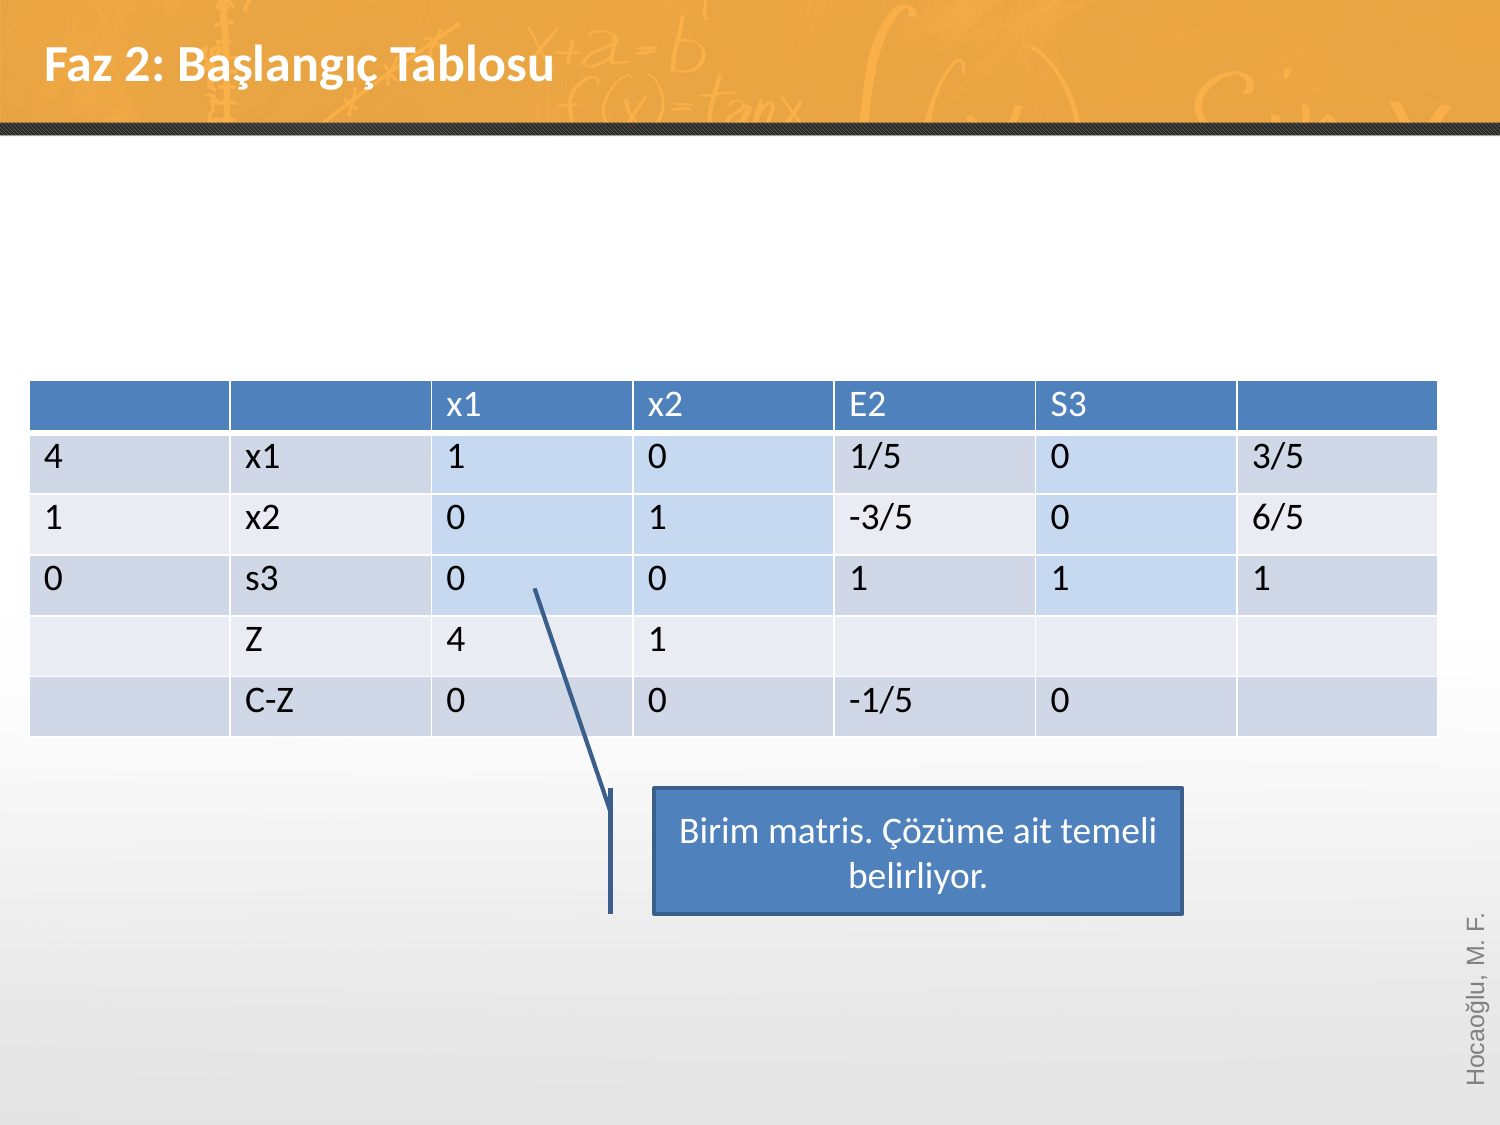

# Faz 2: Başlangıç Tablosu
|  |  | x1 | x2 | E2 | S3 |  |
| --- | --- | --- | --- | --- | --- | --- |
| 4 | x1 | 1 | 0 | 1/5 | 0 | 3/5 |
| 1 | x2 | 0 | 1 | -3/5 | 0 | 6/5 |
| 0 | s3 | 0 | 0 | 1 | 1 | 1 |
|  | Z | 4 | 1 |  |  |  |
|  | C-Z | 0 | 0 | -1/5 | 0 |  |
Birim matris. Çözüme ait temeli belirliyor.